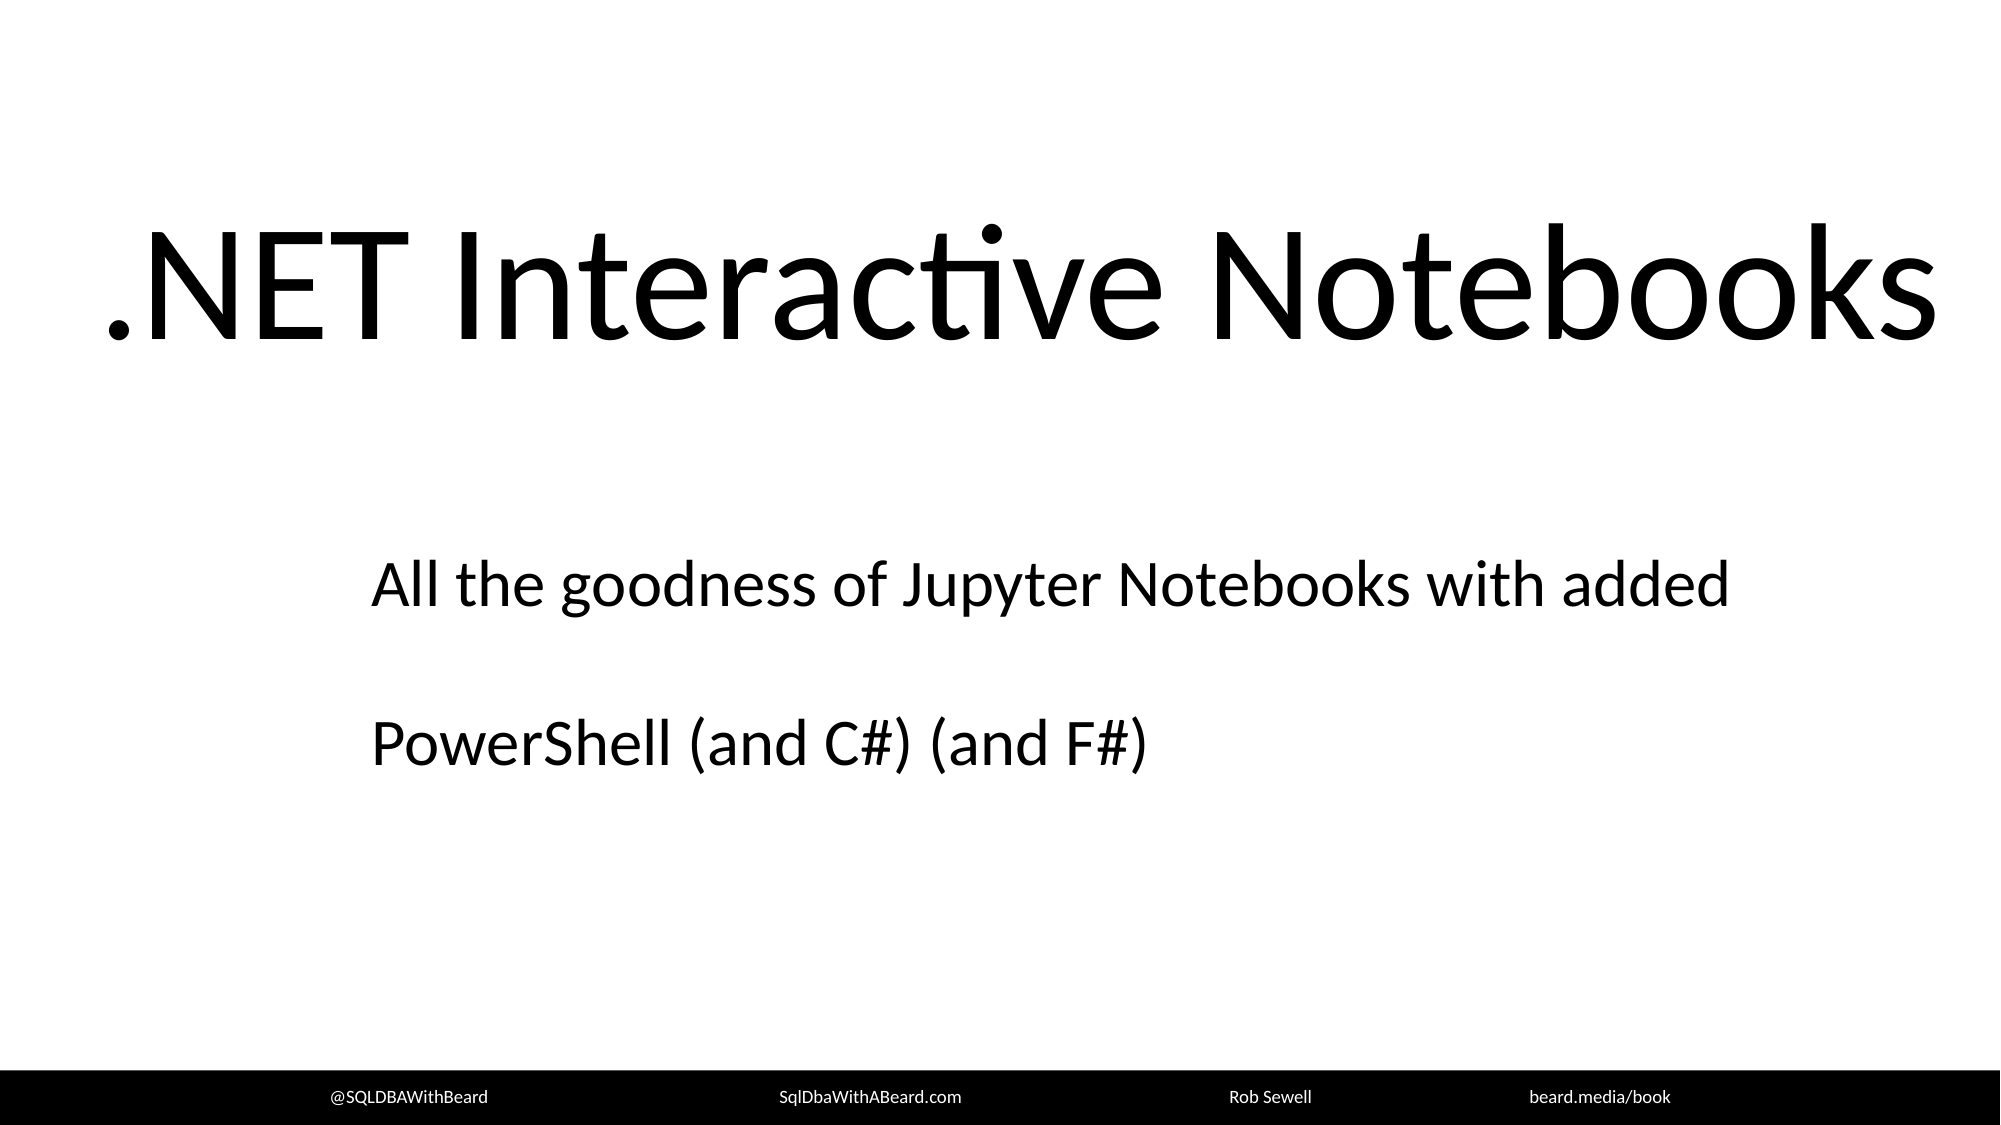

.NET Interactive Notebooks
All the goodness of Jupyter Notebooks with added

PowerShell (and C#) (and F#)
@SQLDBAWithBeard		SqlDbaWithABeard.com		Rob Sewell		beard.media/book